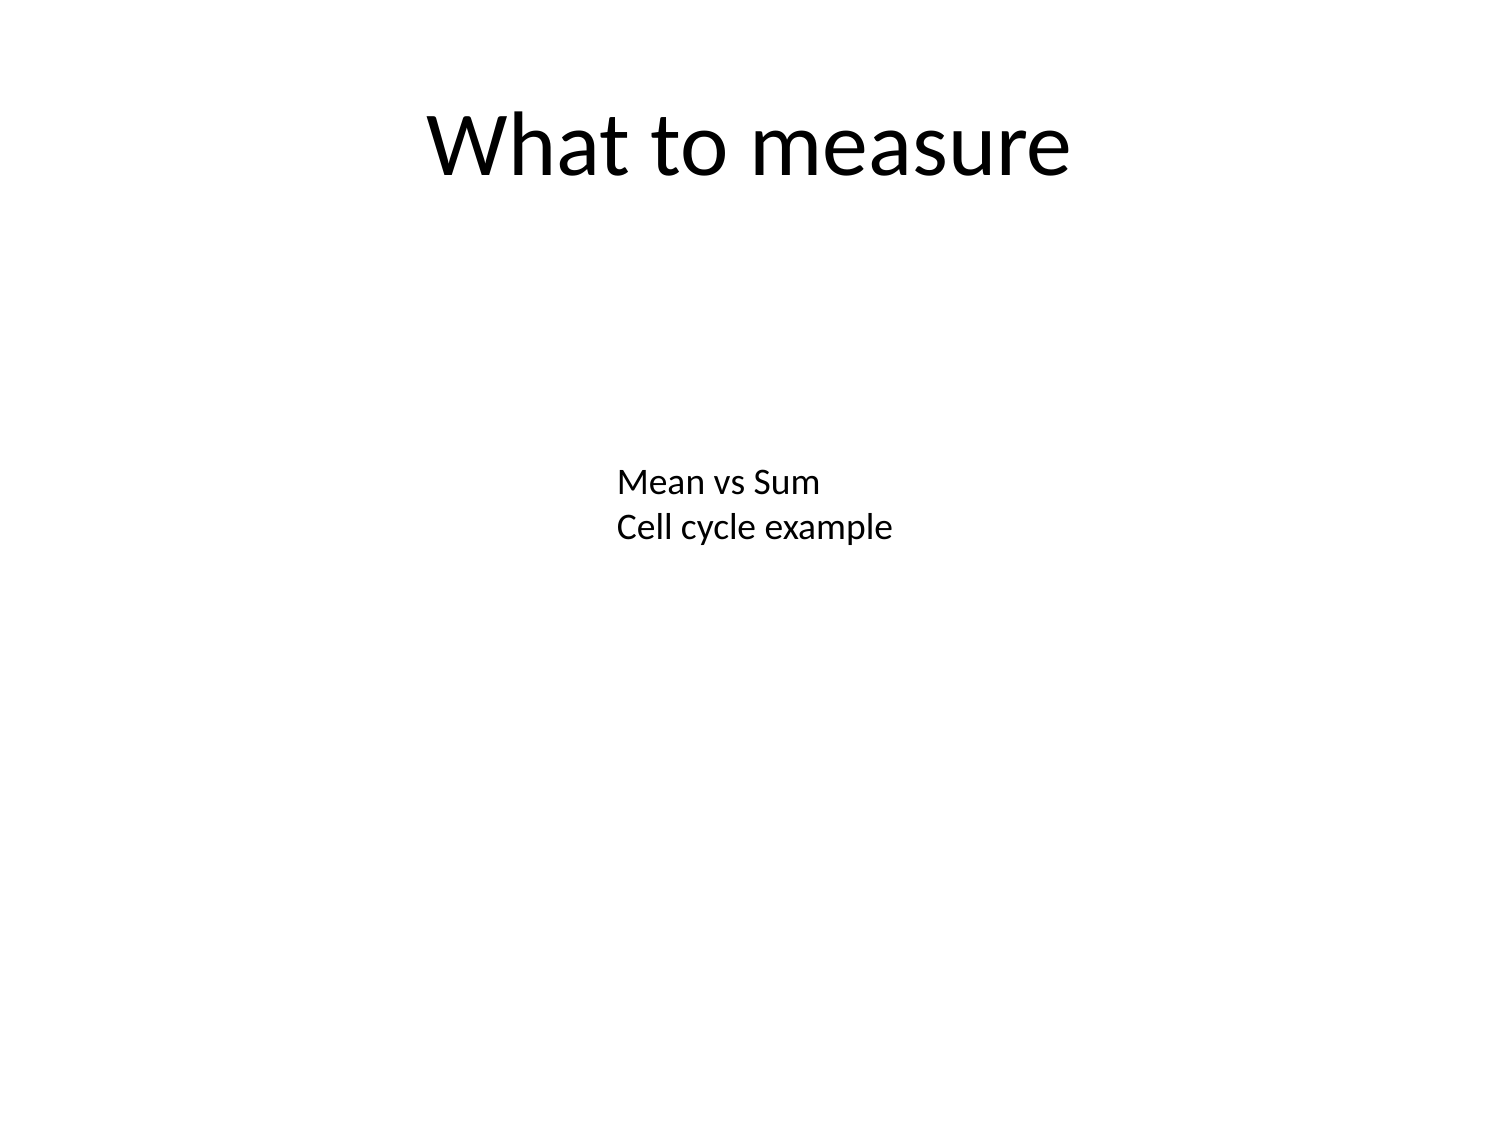

# What to measure
Mean vs Sum
Cell cycle example